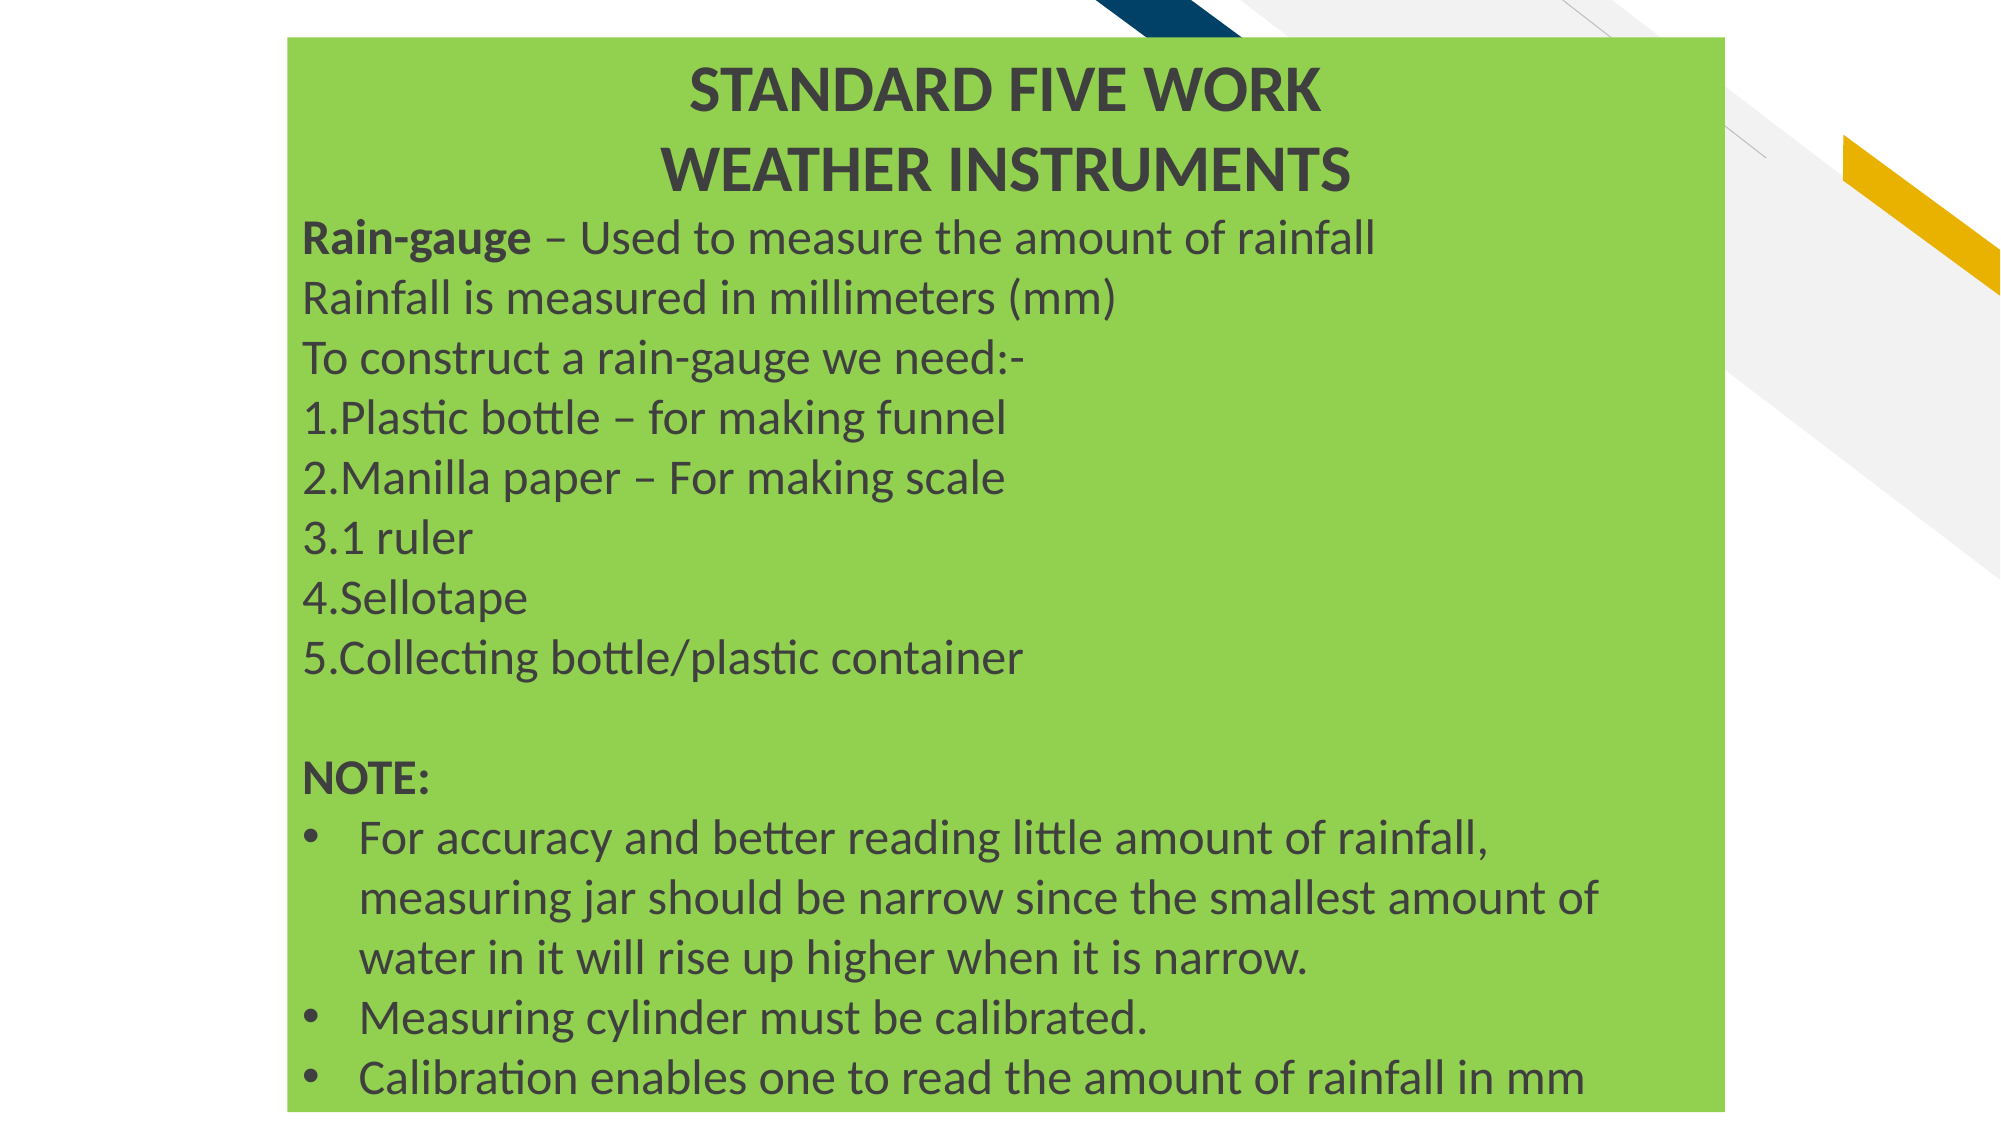

STANDARD FIVE WORK
WEATHER INSTRUMENTS
Rain-gauge – Used to measure the amount of rainfall
Rainfall is measured in millimeters (mm)
To construct a rain-gauge we need:-
1.Plastic bottle – for making funnel
2.Manilla paper – For making scale
3.1 ruler
4.Sellotape
5.Collecting bottle/plastic container

NOTE:
For accuracy and better reading little amount of rainfall, measuring jar should be narrow since the smallest amount of water in it will rise up higher when it is narrow.
Measuring cylinder must be calibrated.
Calibration enables one to read the amount of rainfall in mm